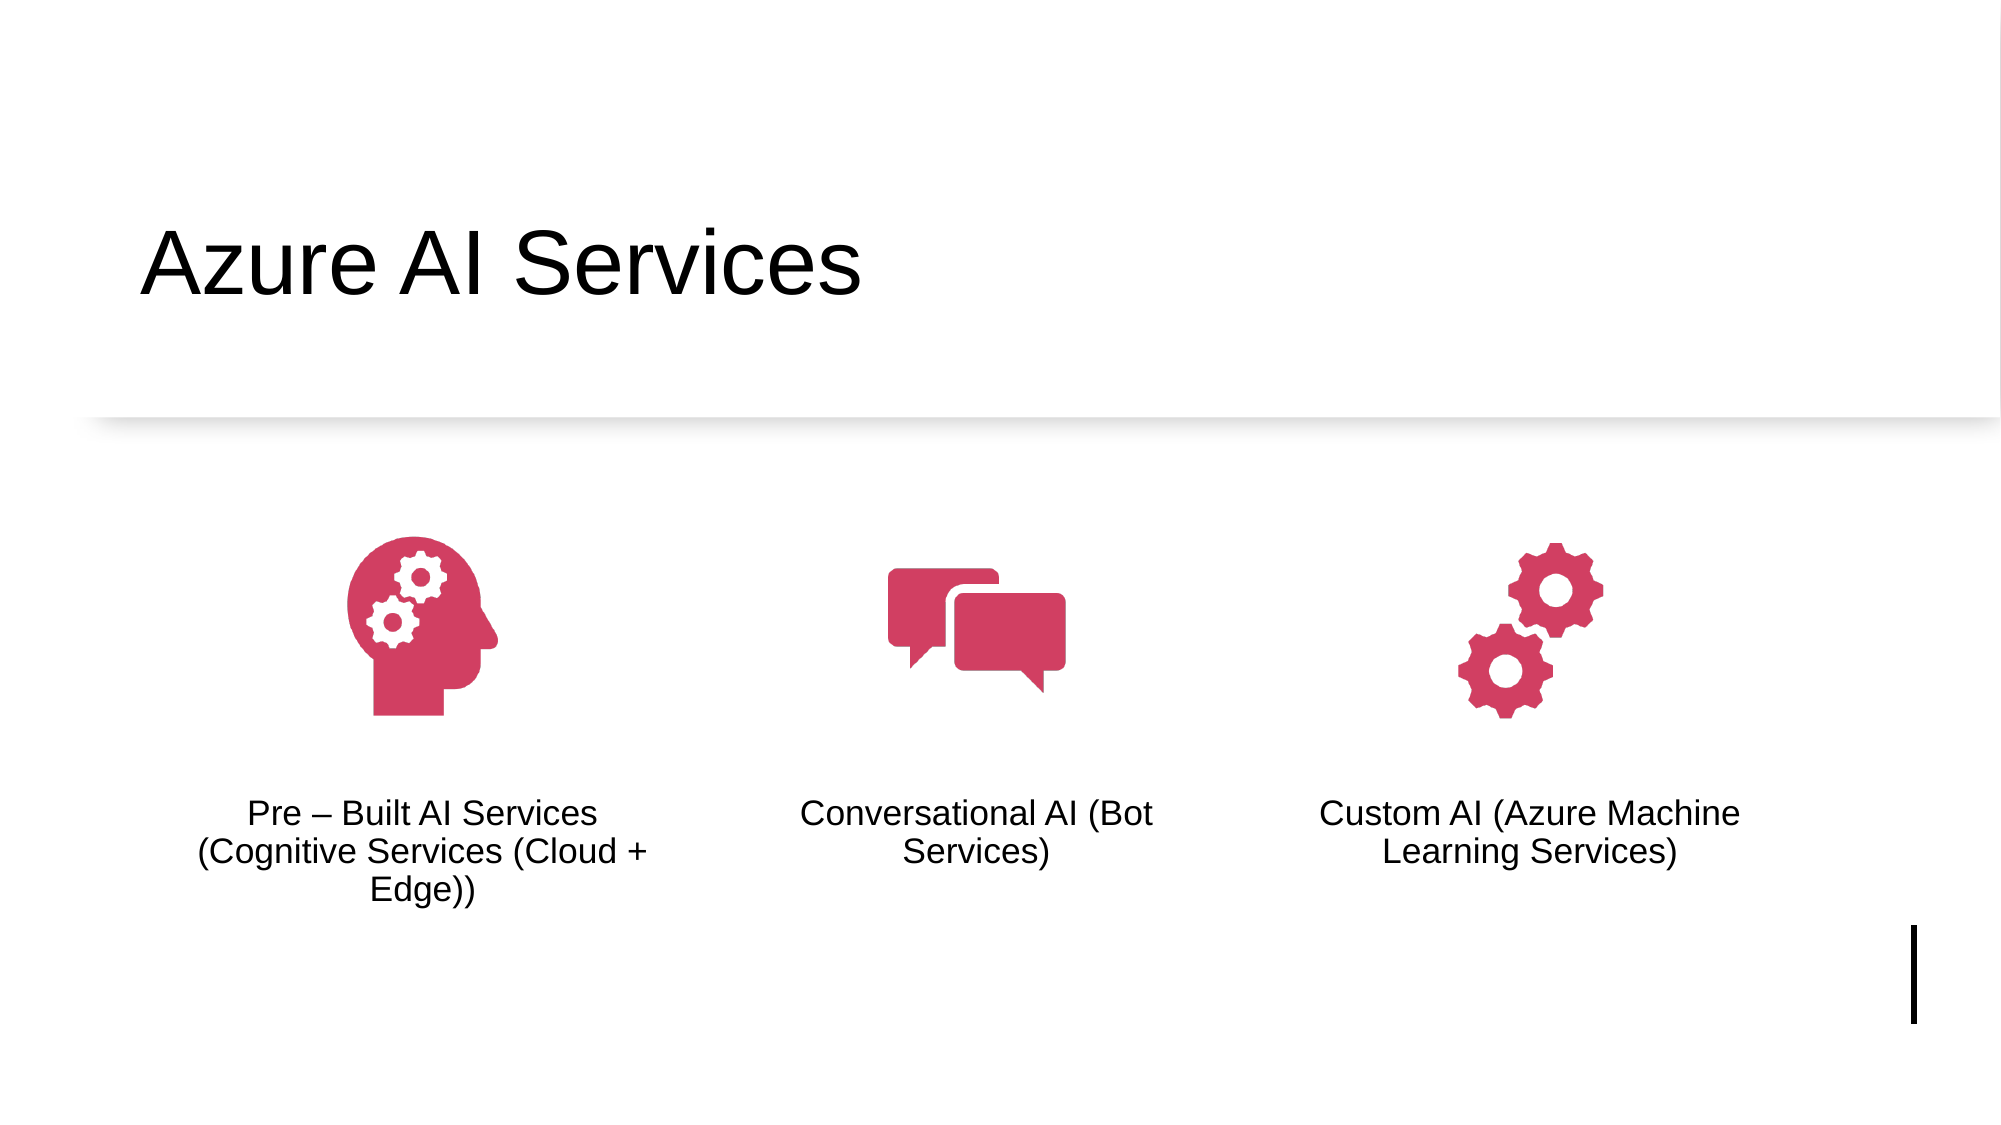

# Azure AI Services
Pre – Built AI Services (Cognitive Services (Cloud + Edge))
Conversational AI (Bot Services)
Custom AI (Azure Machine Learning Services)